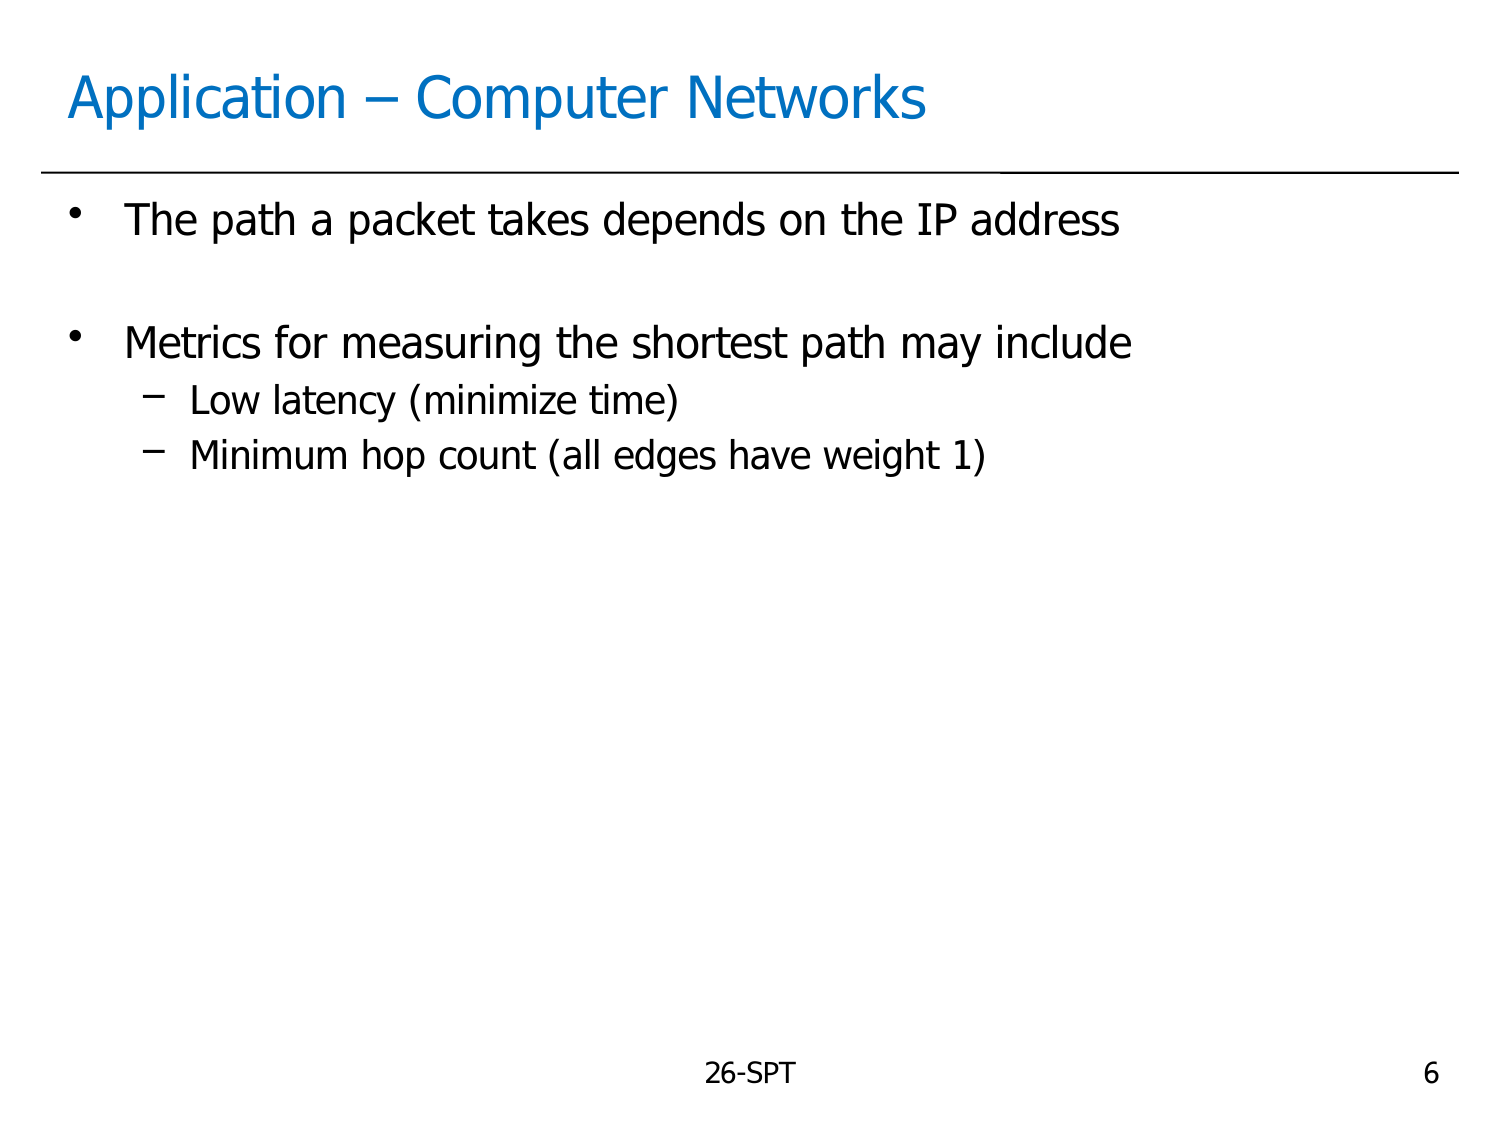

# Application – Computer Networks
The path a packet takes depends on the IP address

Metrics for measuring the shortest path may include
Low latency (minimize time)
Minimum hop count (all edges have weight 1)

26-SPT
6